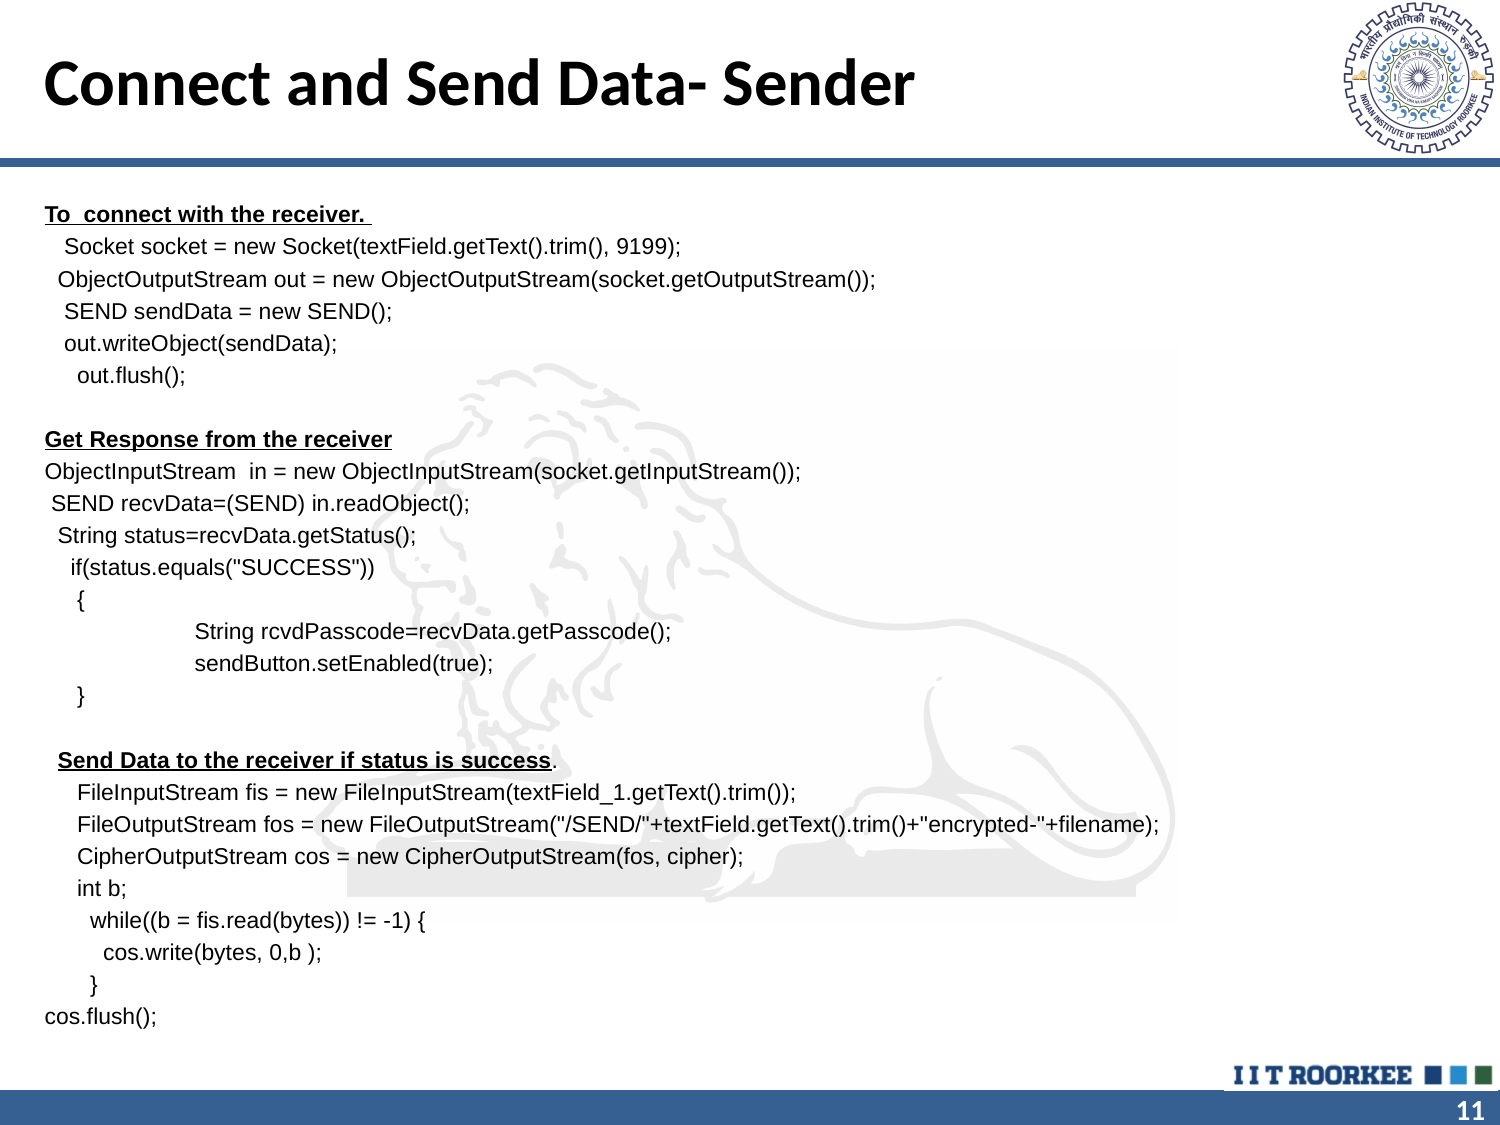

# Connect and Send Data- Sender
To  connect with the receiver.
   Socket socket = new Socket(textField.getText().trim(), 9199);
  ObjectOutputStream out = new ObjectOutputStream(socket.getOutputStream());
   SEND sendData = new SEND();
   out.writeObject(sendData);
     out.flush();

Get Response from the receiver
ObjectInputStream  in = new ObjectInputStream(socket.getInputStream());
 SEND recvData=(SEND) in.readObject();
  String status=recvData.getStatus();
    if(status.equals("SUCCESS"))
     {
    	String rcvdPasscode=recvData.getPasscode();
    	sendButton.setEnabled(true);
     }

  Send Data to the receiver if status is success.
     FileInputStream fis = new FileInputStream(textField_1.getText().trim());
     FileOutputStream fos = new FileOutputStream("/SEND/"+textField.getText().trim()+"encrypted-"+filename);
     CipherOutputStream cos = new CipherOutputStream(fos, cipher);
     int b;
       while((b = fis.read(bytes)) != -1) {
         cos.write(bytes, 0,b );
       }
cos.flush();